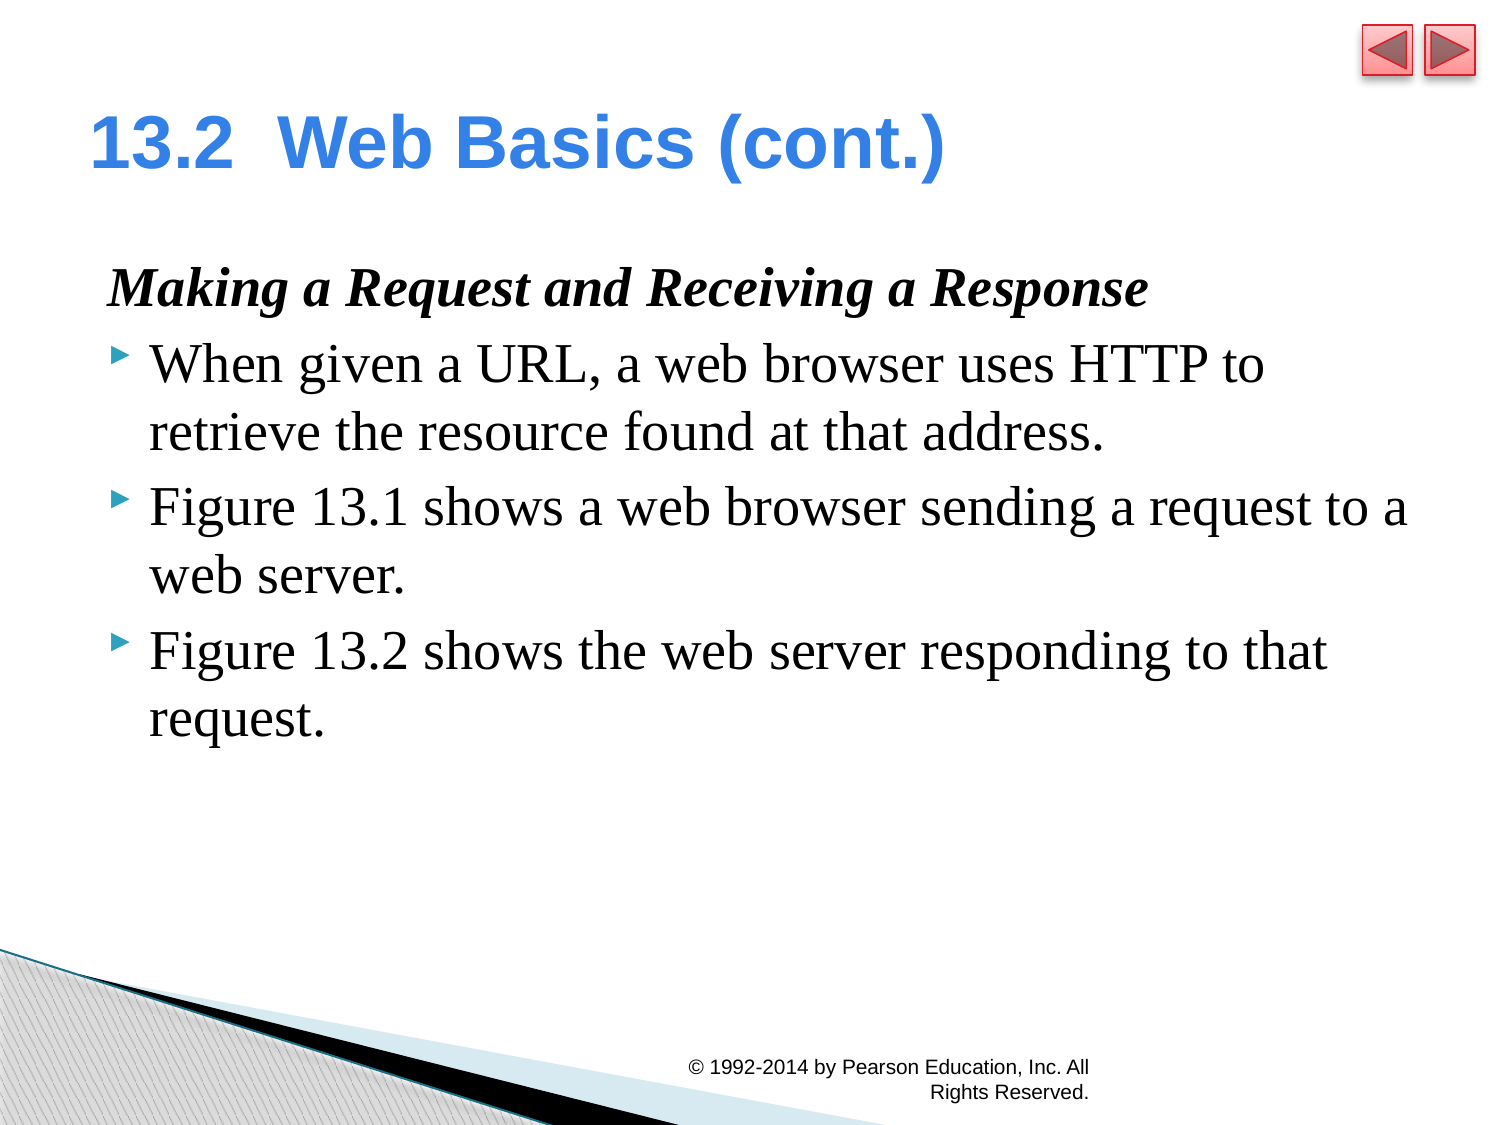

# 13.2  Web Basics (cont.)
Making a Request and Receiving a Response
When given a URL, a web browser uses HTTP to retrieve the resource found at that address.
Figure 13.1 shows a web browser sending a request to a web server.
Figure 13.2 shows the web server responding to that request.
© 1992-2014 by Pearson Education, Inc. All Rights Reserved.